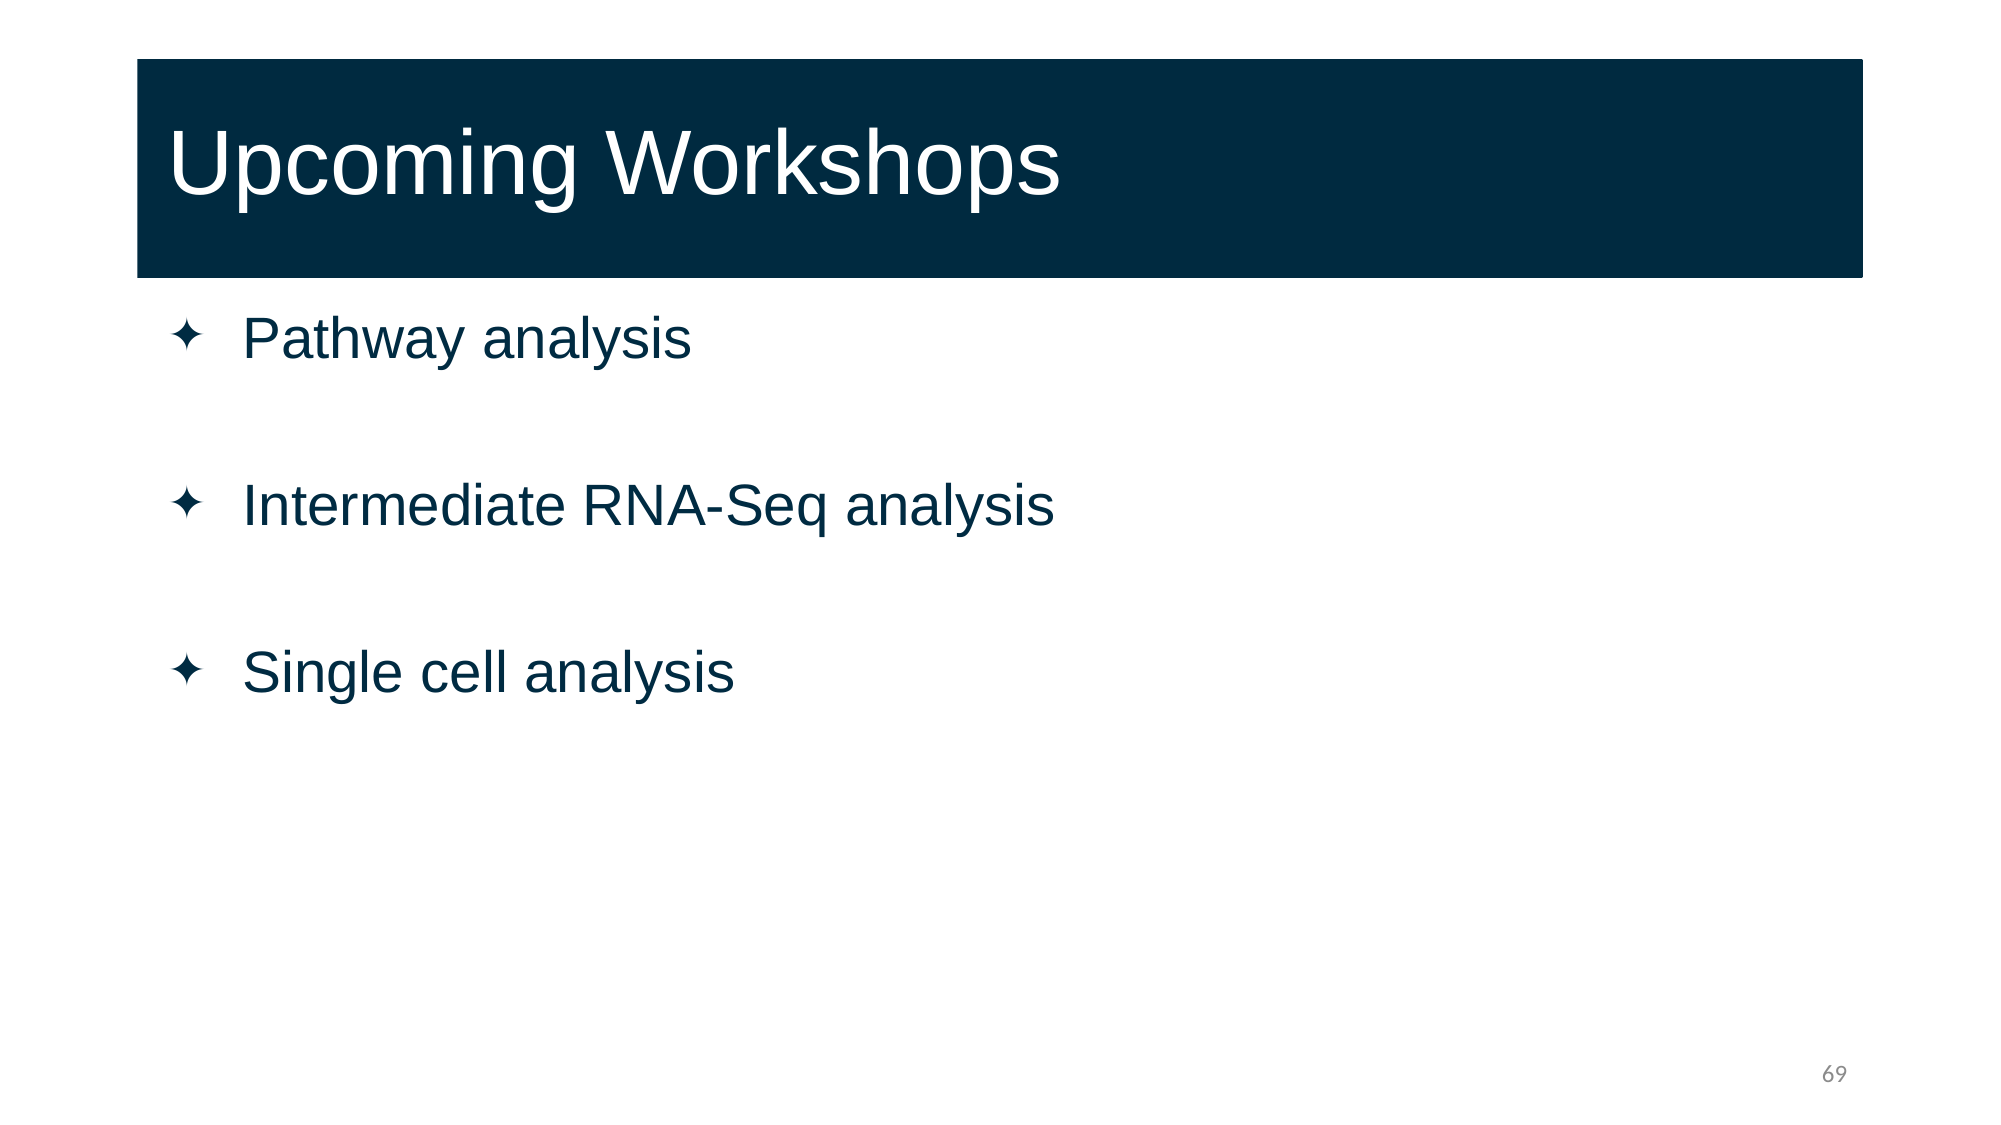

# Upcoming Workshops
Pathway analysis

Intermediate RNA-Seq analysis

Single cell analysis

69